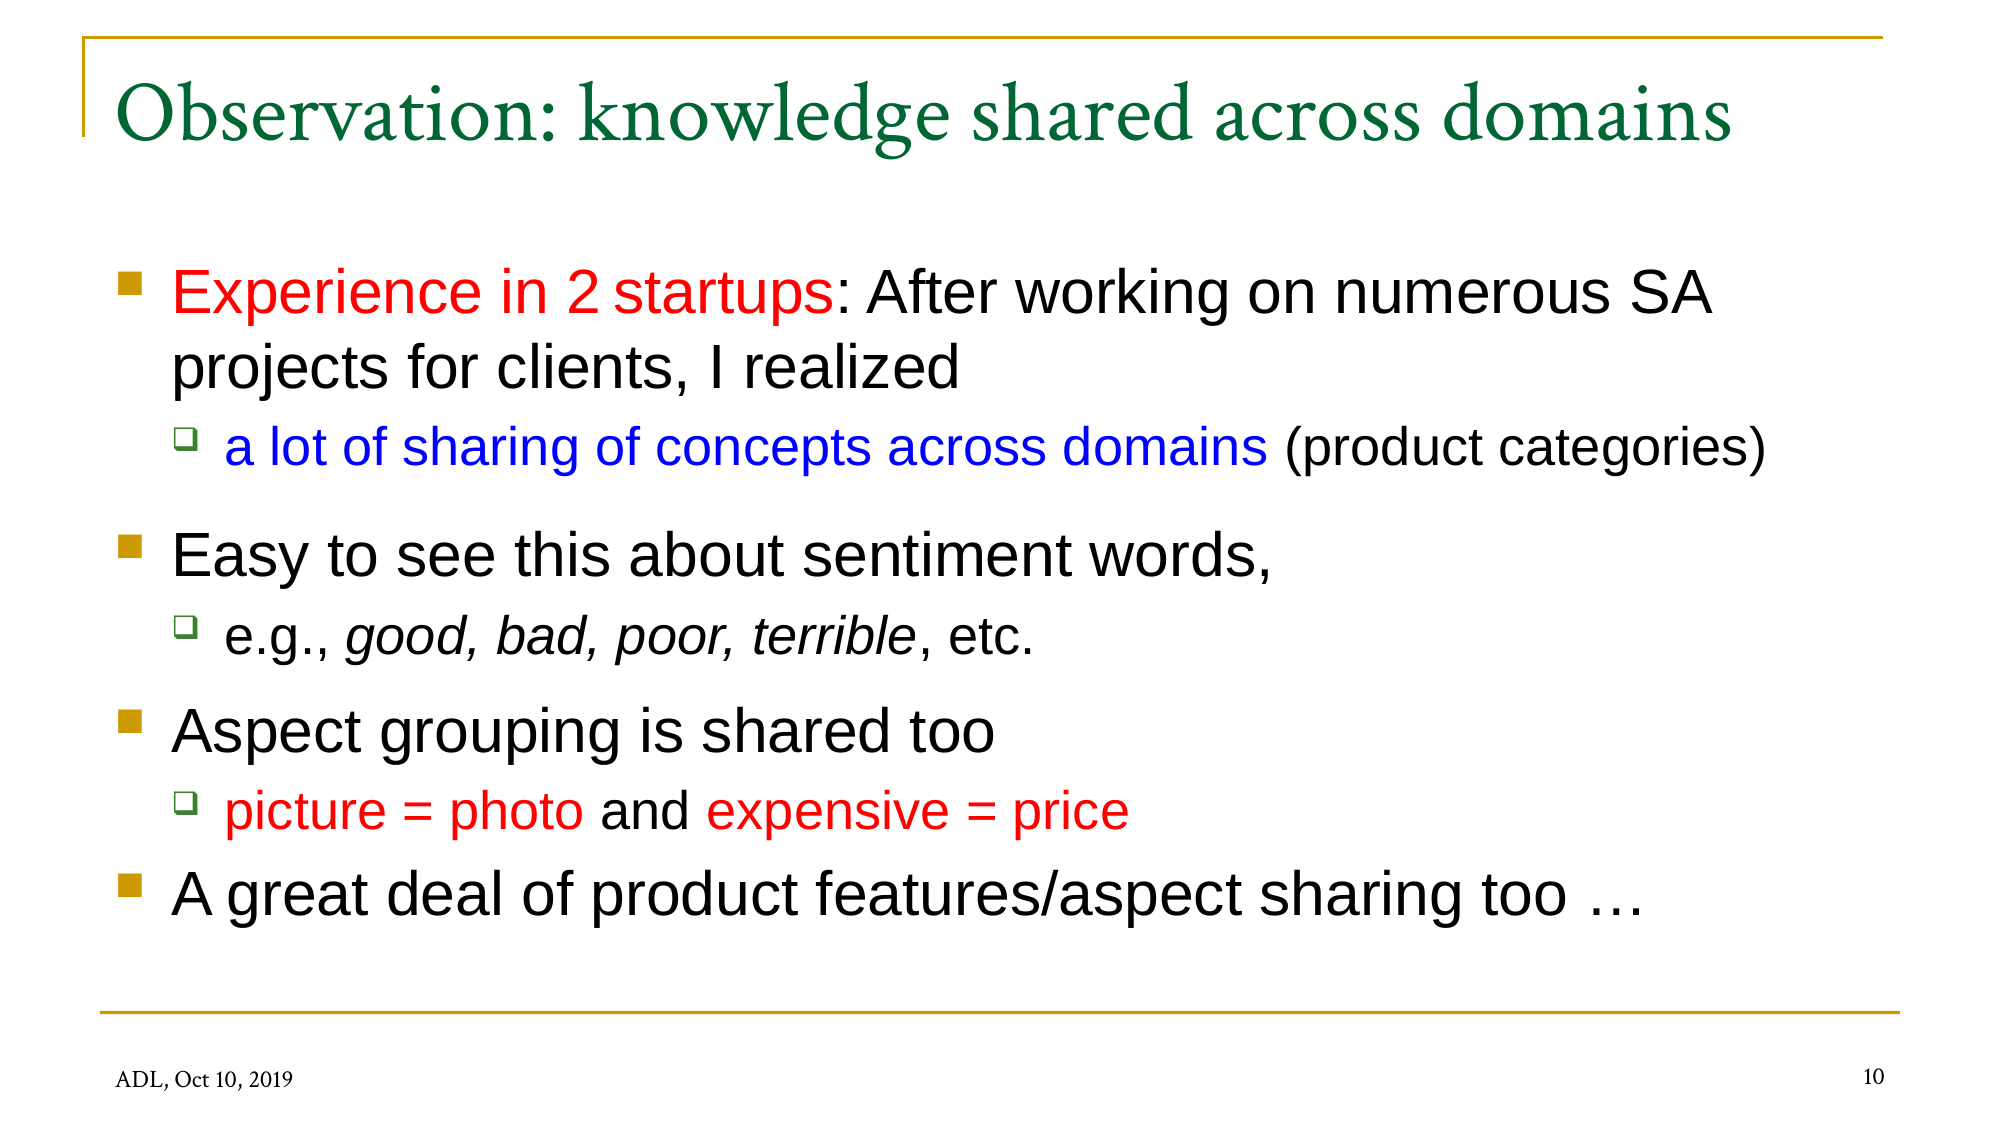

# Observation: knowledge shared across domains
Experience in 2 startups: After working on numerous SA projects for clients, I realized
a lot of sharing of concepts across domains (product categories)
Easy to see this about sentiment words,
e.g., good, bad, poor, terrible, etc.
Aspect grouping is shared too
picture = photo and expensive = price
A great deal of product features/aspect sharing too …

10
ADL, Oct 10, 2019